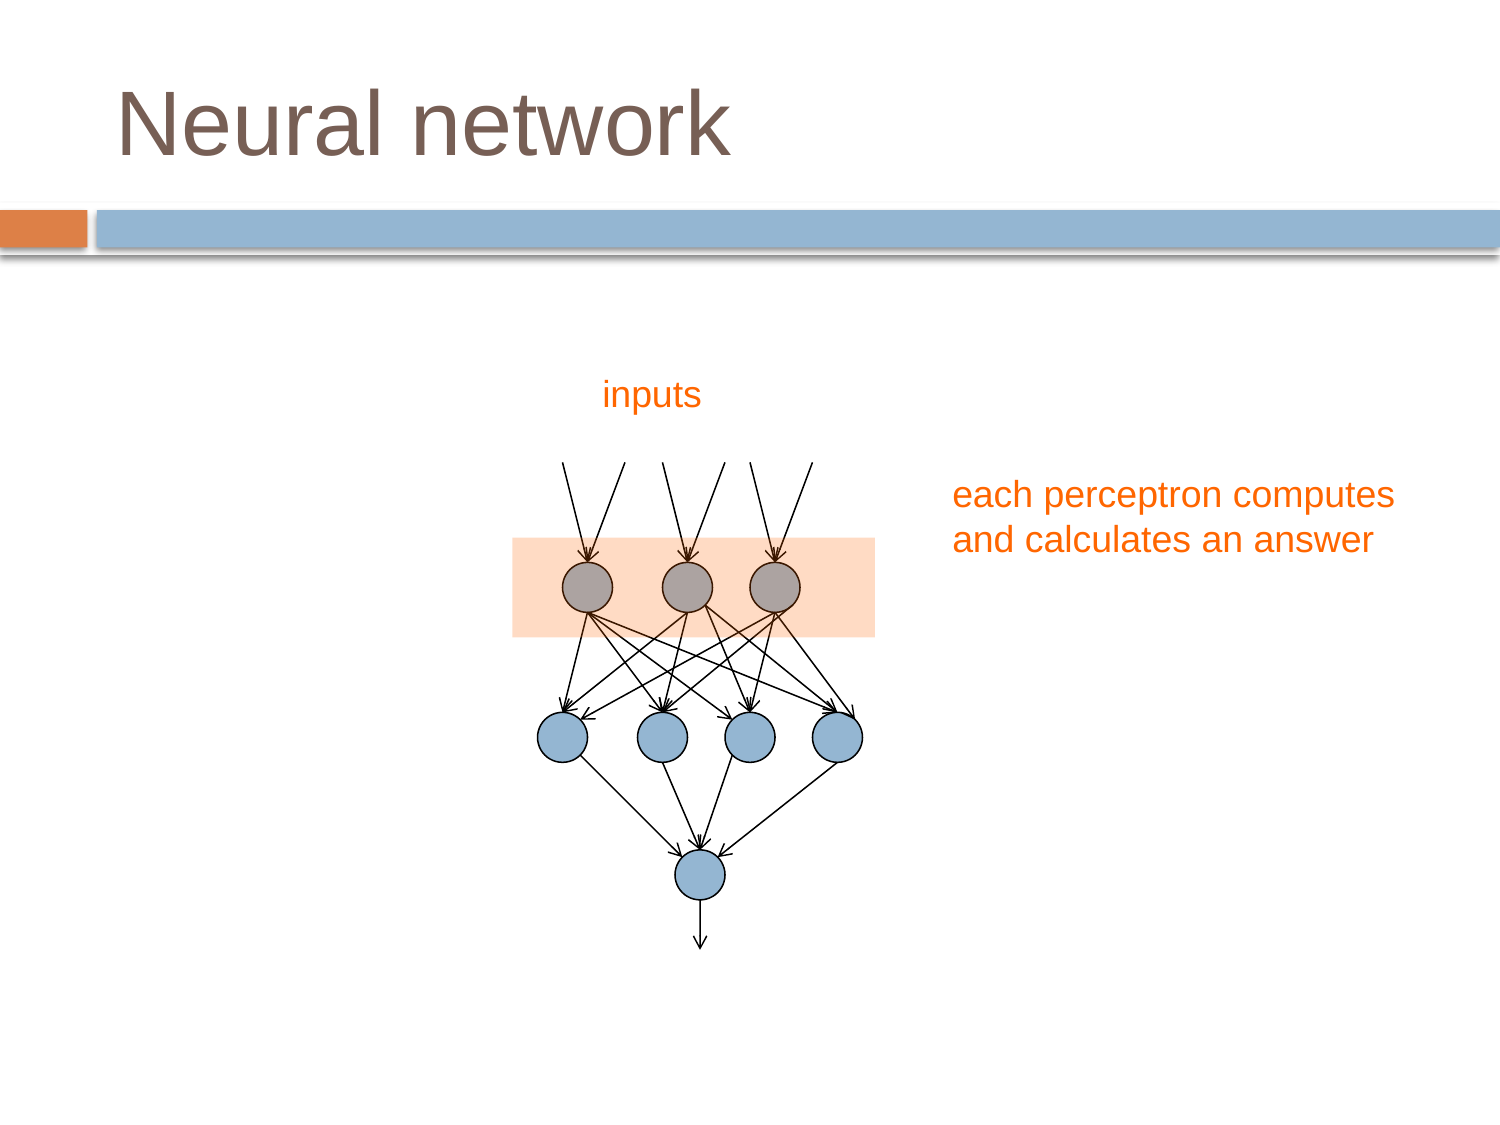

# Neural network
inputs
each perceptron computes and calculates an answer